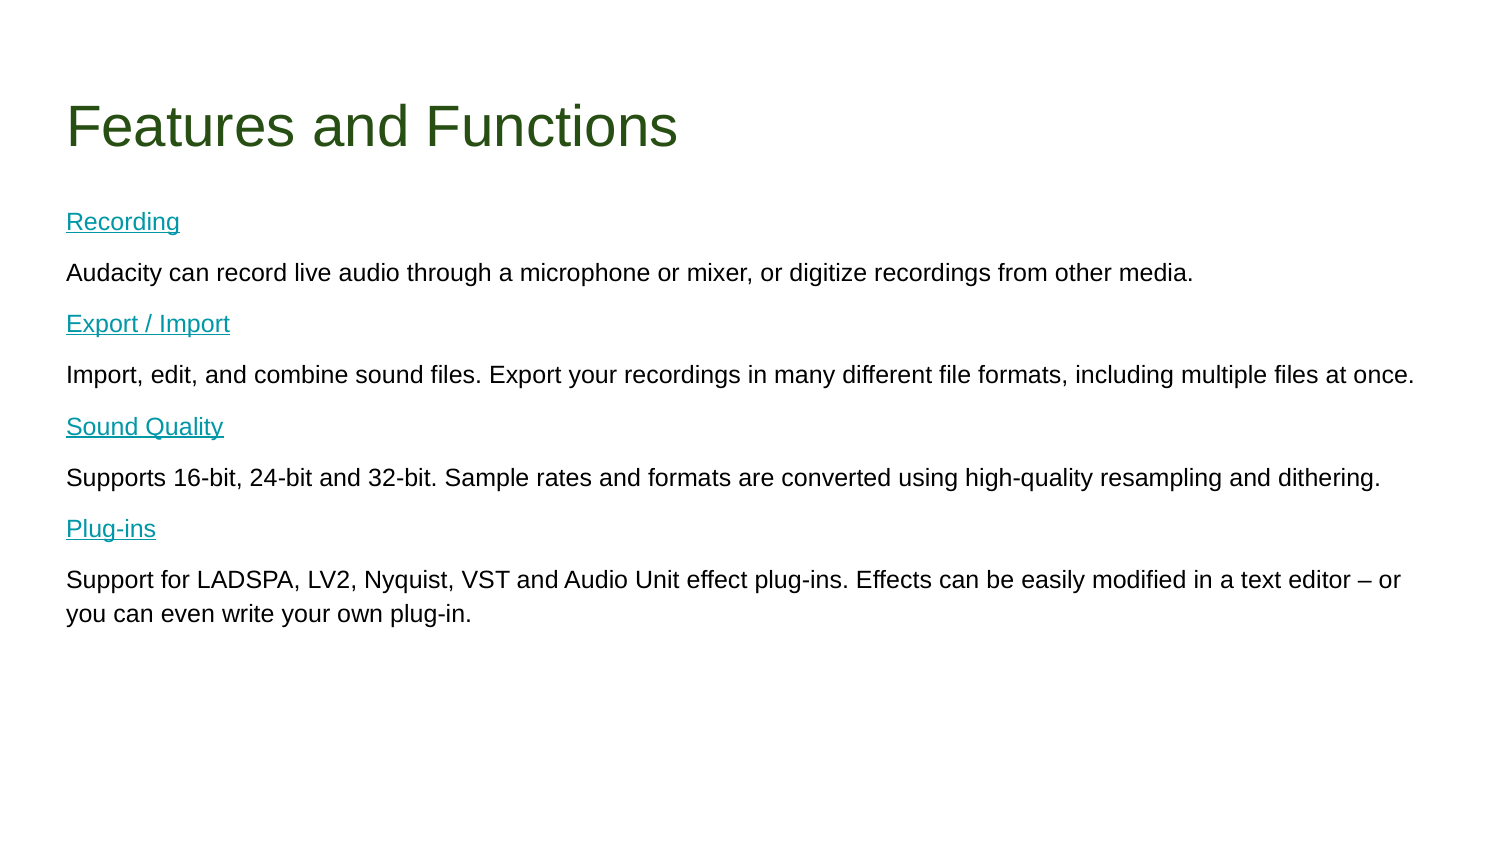

# Features and Functions
Recording
Audacity can record live audio through a microphone or mixer, or digitize recordings from other media.
Export / Import
Import, edit, and combine sound files. Export your recordings in many different file formats, including multiple files at once.
Sound Quality
Supports 16-bit, 24-bit and 32-bit. Sample rates and formats are converted using high-quality resampling and dithering.
Plug-ins
Support for LADSPA, LV2, Nyquist, VST and Audio Unit effect plug-ins. Effects can be easily modified in a text editor – or you can even write your own plug-in.